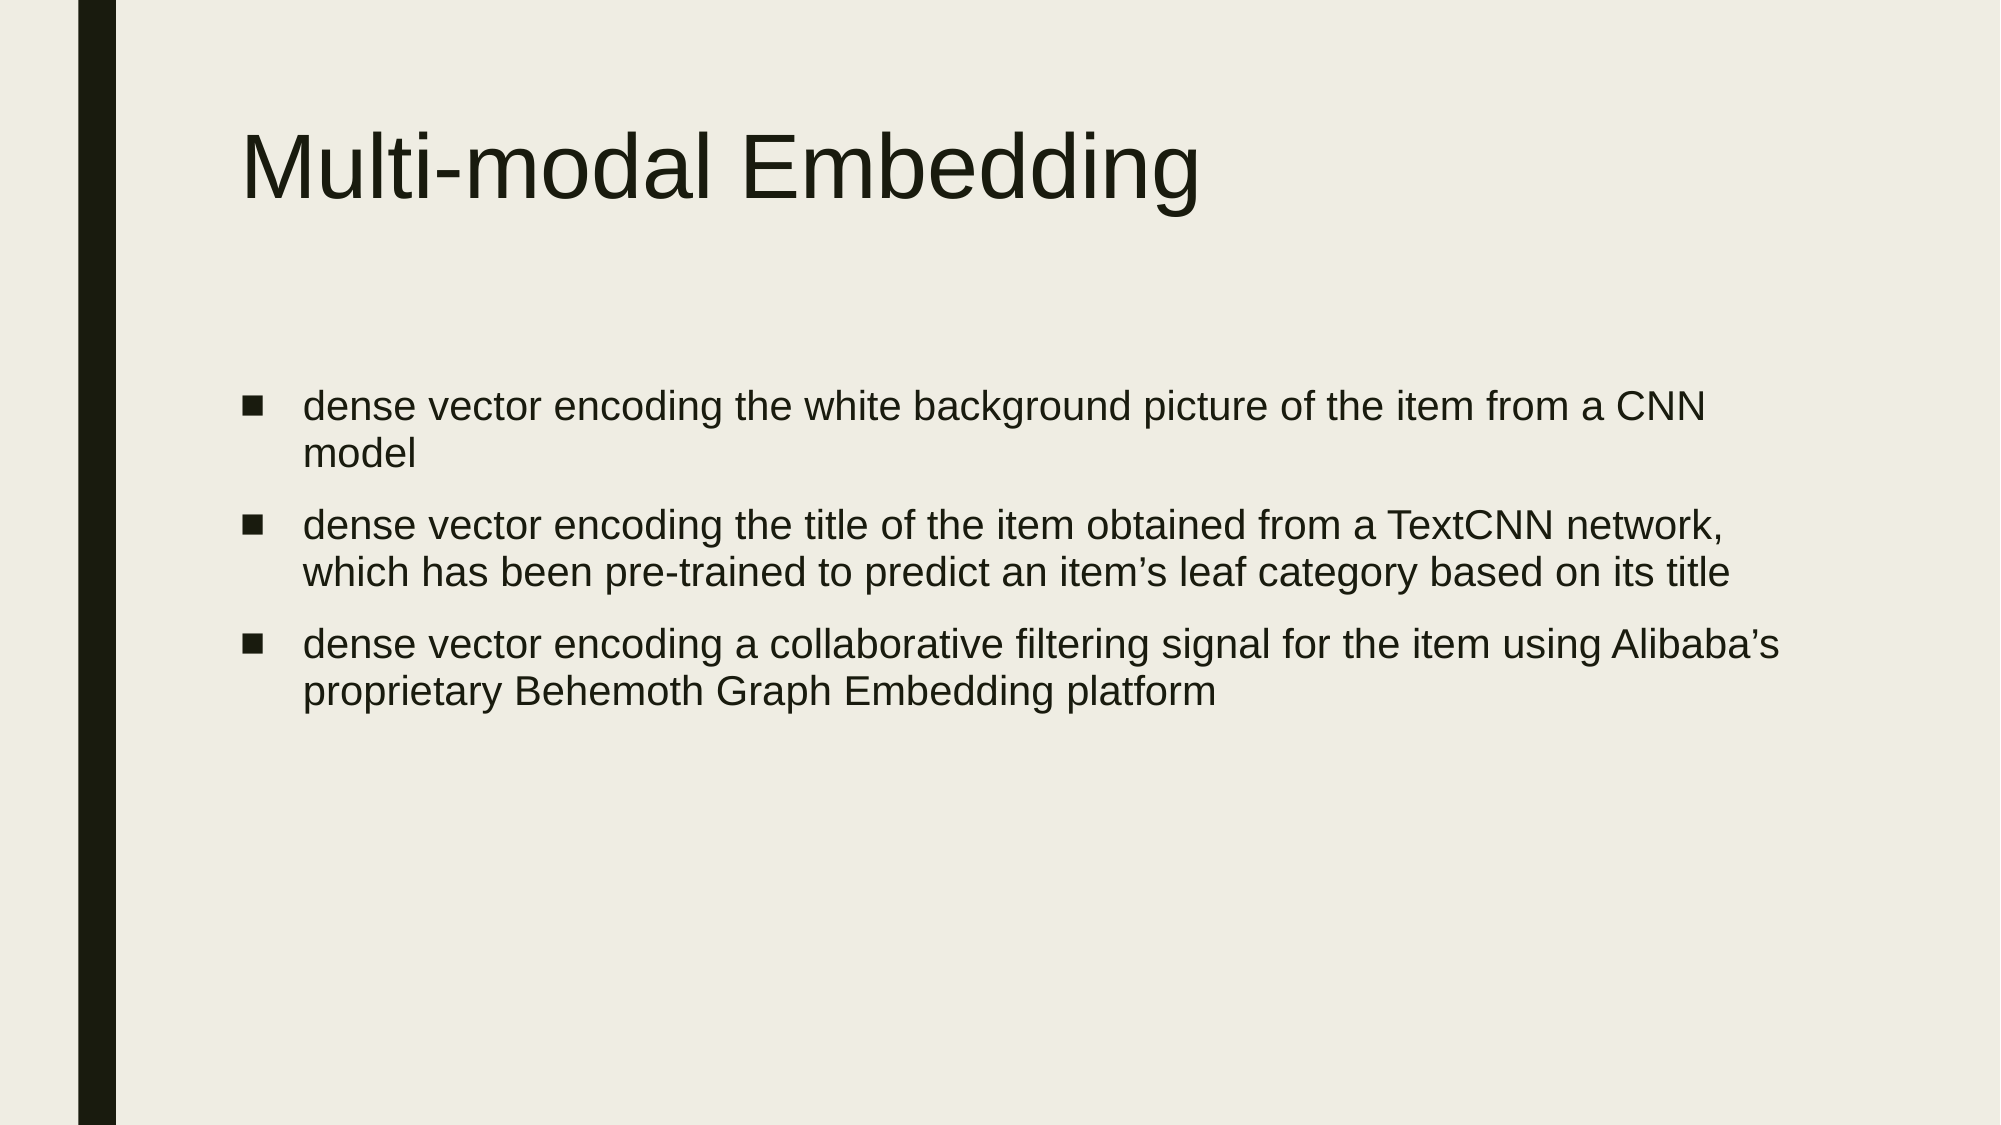

# Multi-modal Embedding
dense vector encoding the white background picture of the item from a CNN model
dense vector encoding the title of the item obtained from a TextCNN network, which has been pre-trained to predict an item’s leaf category based on its title
dense vector encoding a collaborative filtering signal for the item using Alibaba’s proprietary Behemoth Graph Embedding platform